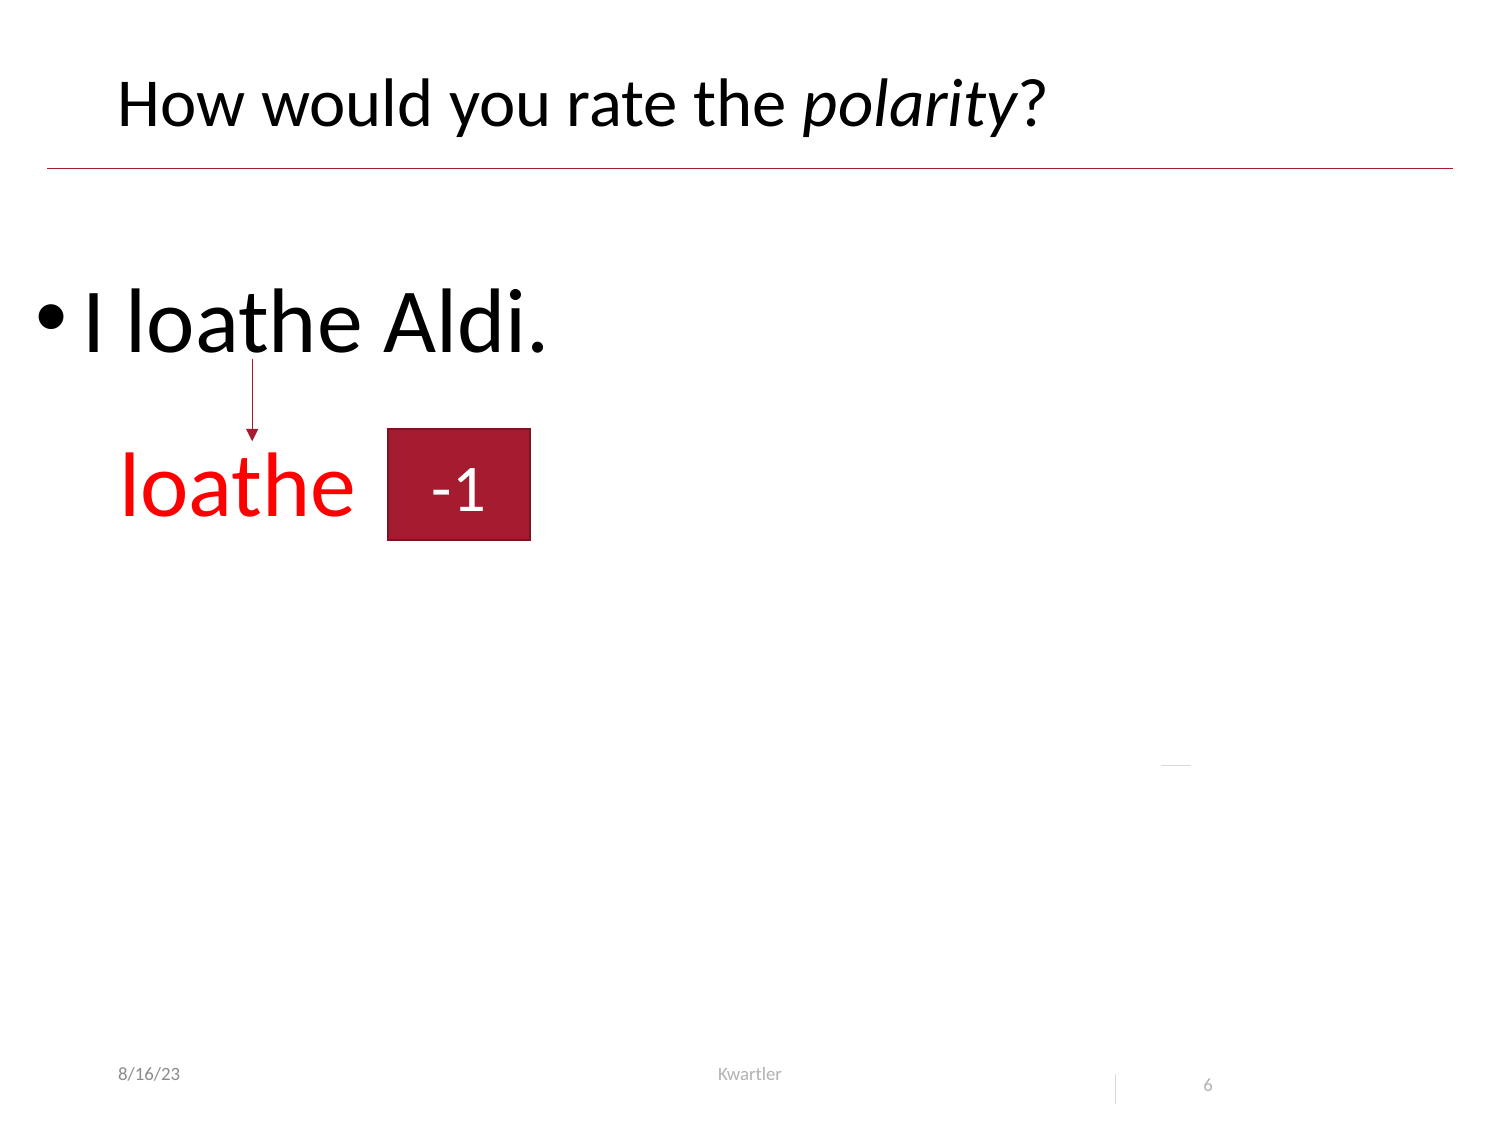

# How would you rate the polarity?
I loathe Aldi.
    loathe
-1
8/16/23
Kwartler
6